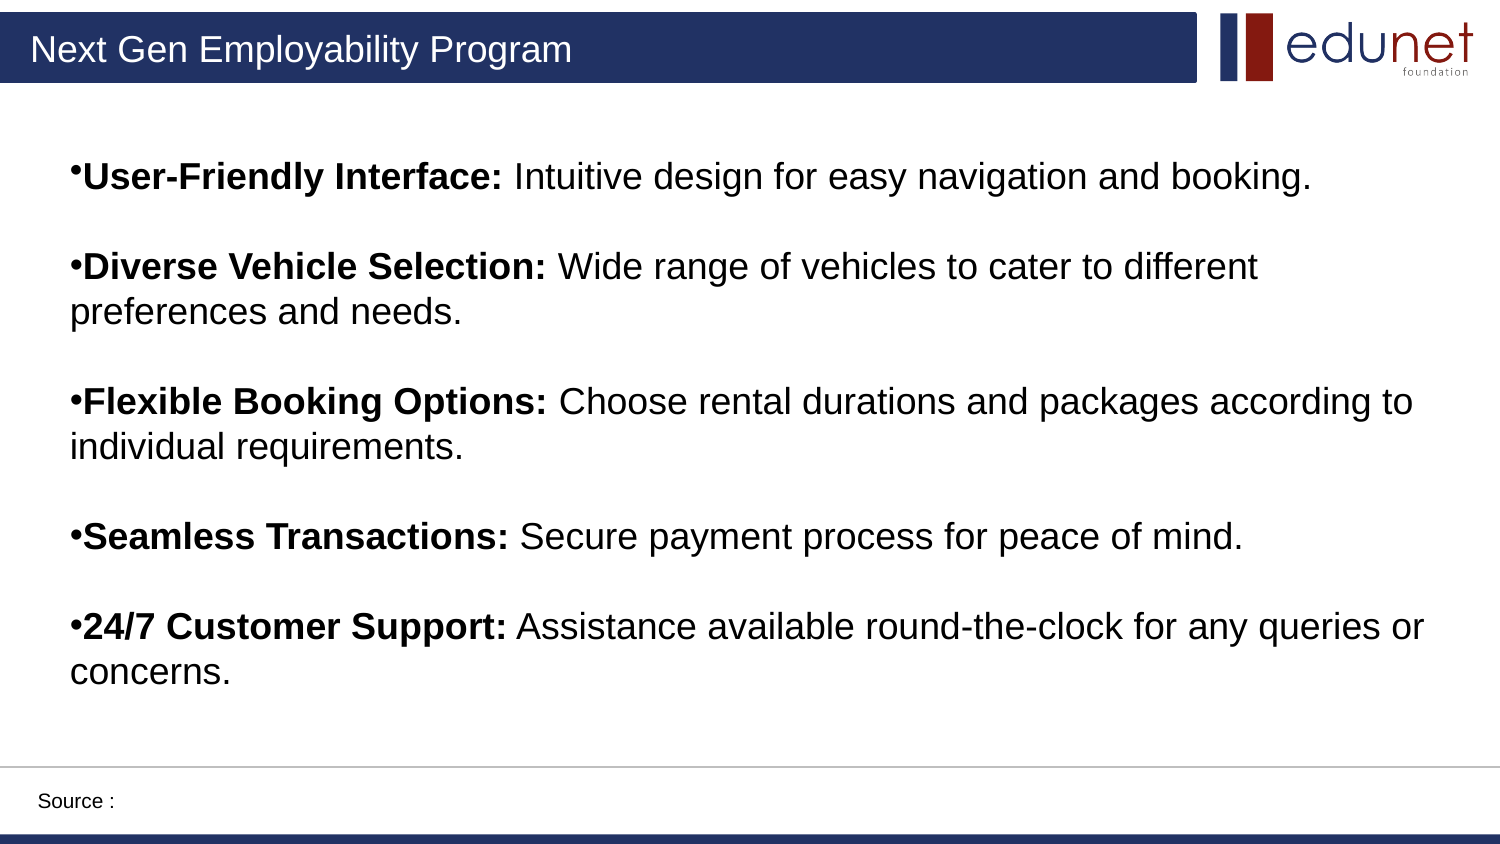

User-Friendly Interface: Intuitive design for easy navigation and booking.

Diverse Vehicle Selection: Wide range of vehicles to cater to different preferences and needs.

Flexible Booking Options: Choose rental durations and packages according to individual requirements.

Seamless Transactions: Secure payment process for peace of mind.

24/7 Customer Support: Assistance available round-the-clock for any queries or concerns.
Source :